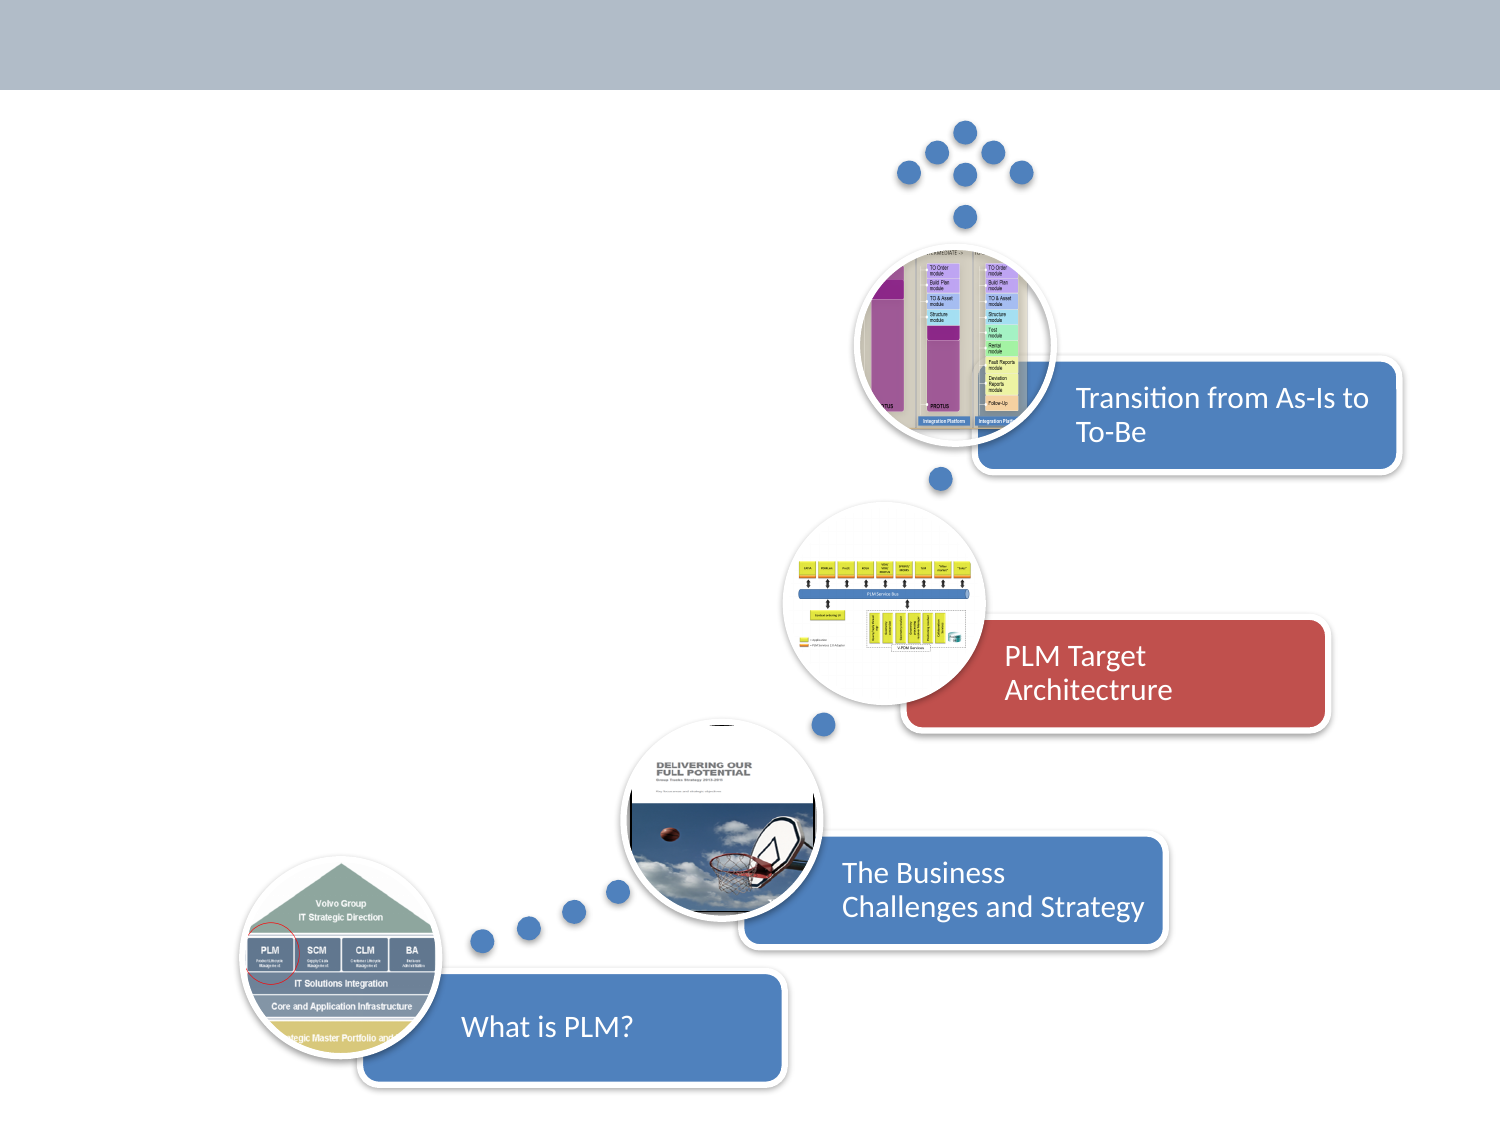

What is PLM?
The Business  Challenges and Strategy
PLM Target Architectrure
Transition from As-Is to To-Be